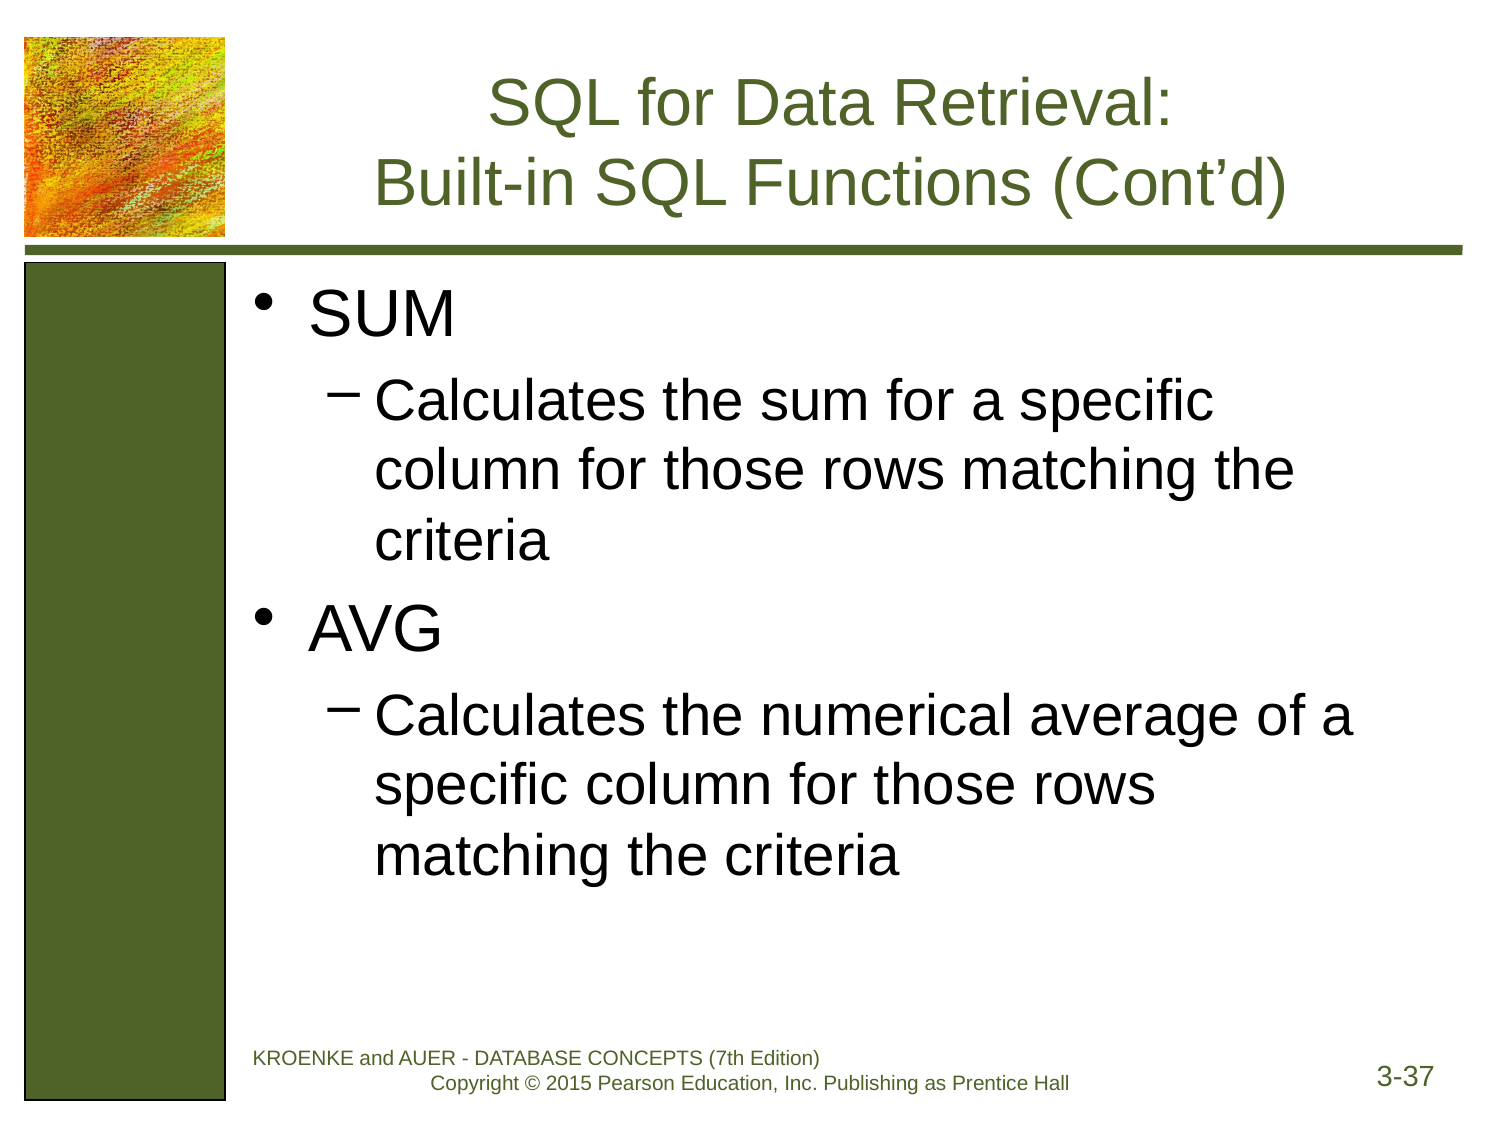

# SQL for Data Retrieval: Built-in SQL Functions (Cont’d)
SUM
Calculates the sum for a specific column for those rows matching the criteria
AVG
Calculates the numerical average of a specific column for those rows matching the criteria

KROENKE and AUER - DATABASE CONCEPTS (7th Edition)                                                                           Copyright © 2015 Pearson Education, Inc. Publishing as Prentice Hall
3-37